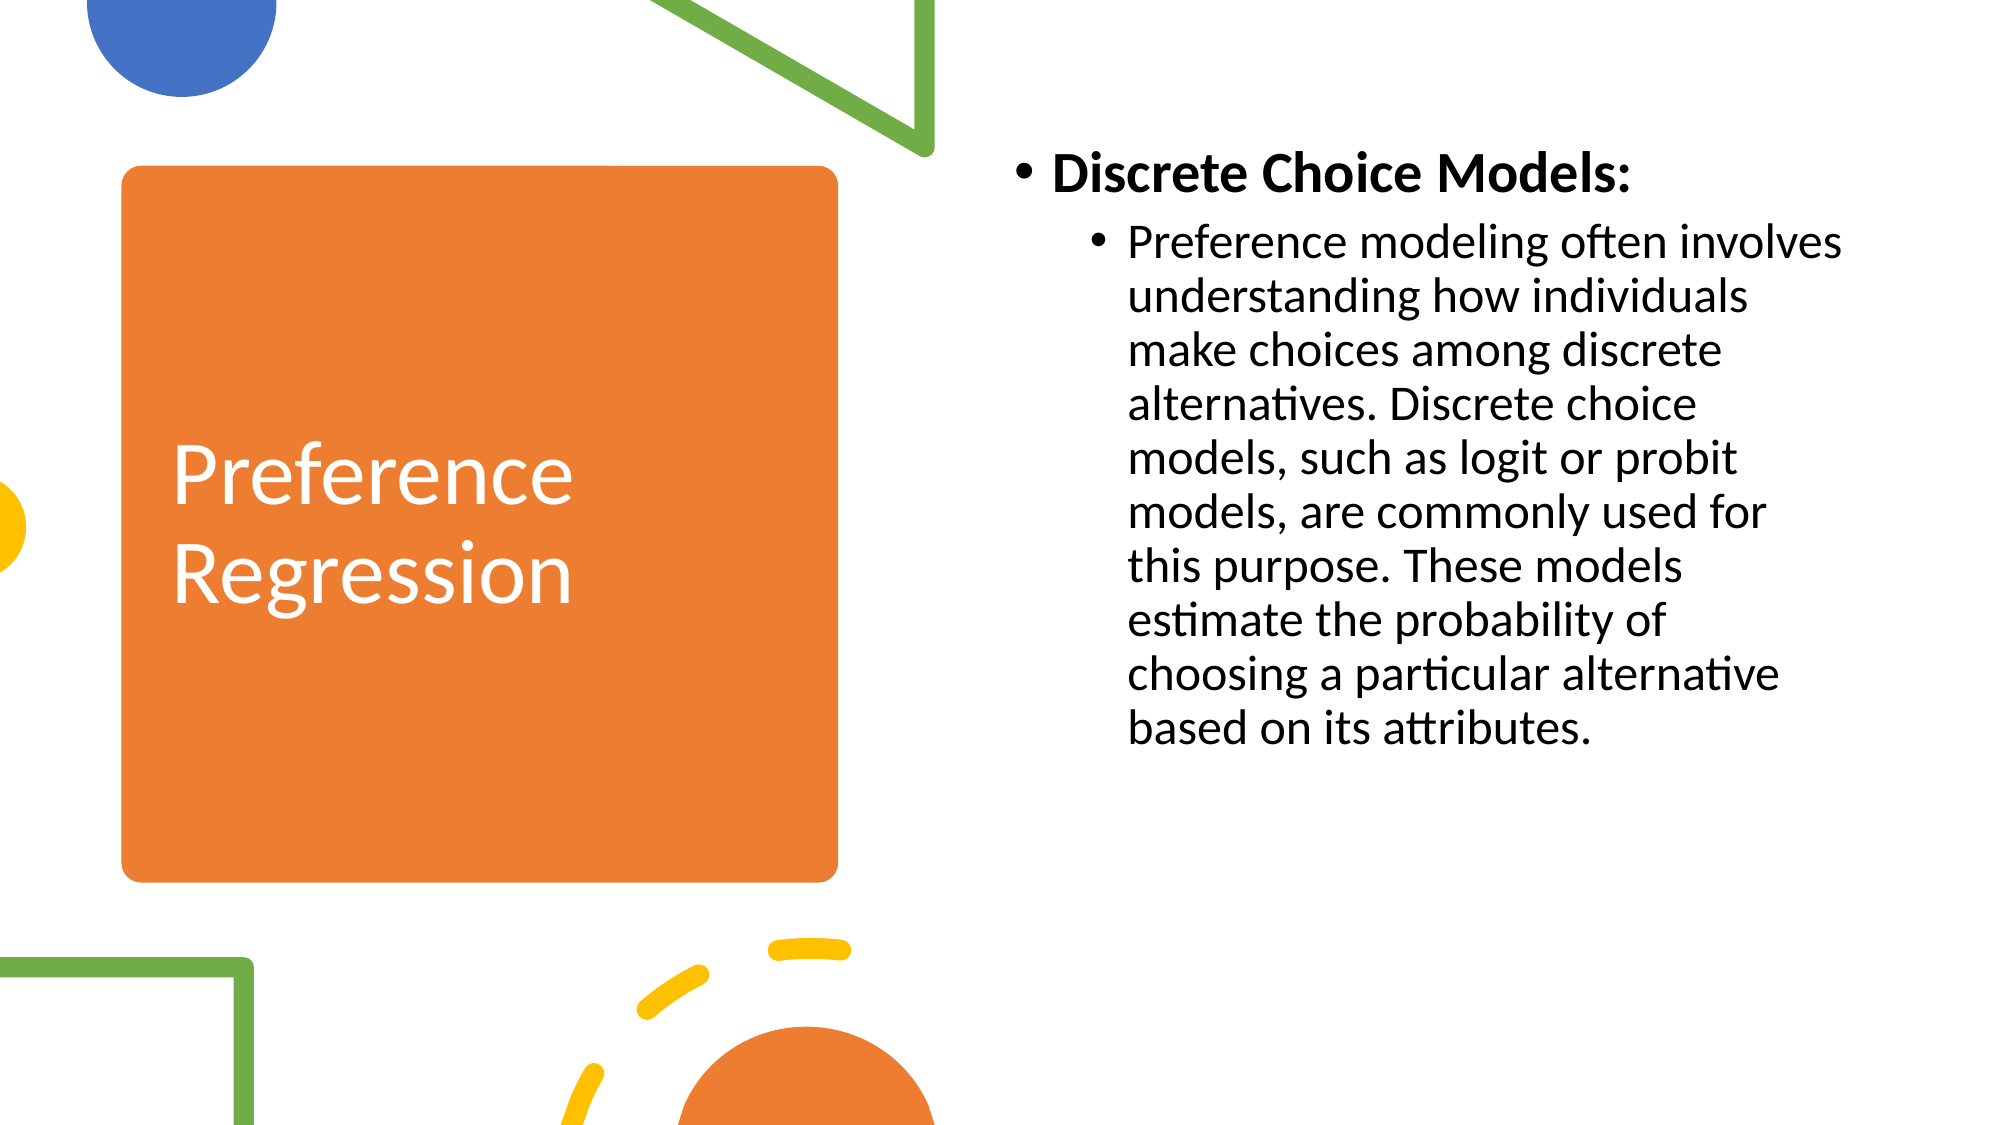

Discrete Choice Models:
Preference modeling often involves understanding how individuals make choices among discrete alternatives. Discrete choice models, such as logit or probit models, are commonly used for this purpose. These models estimate the probability of choosing a particular alternative based on its attributes.

# Preference Regression